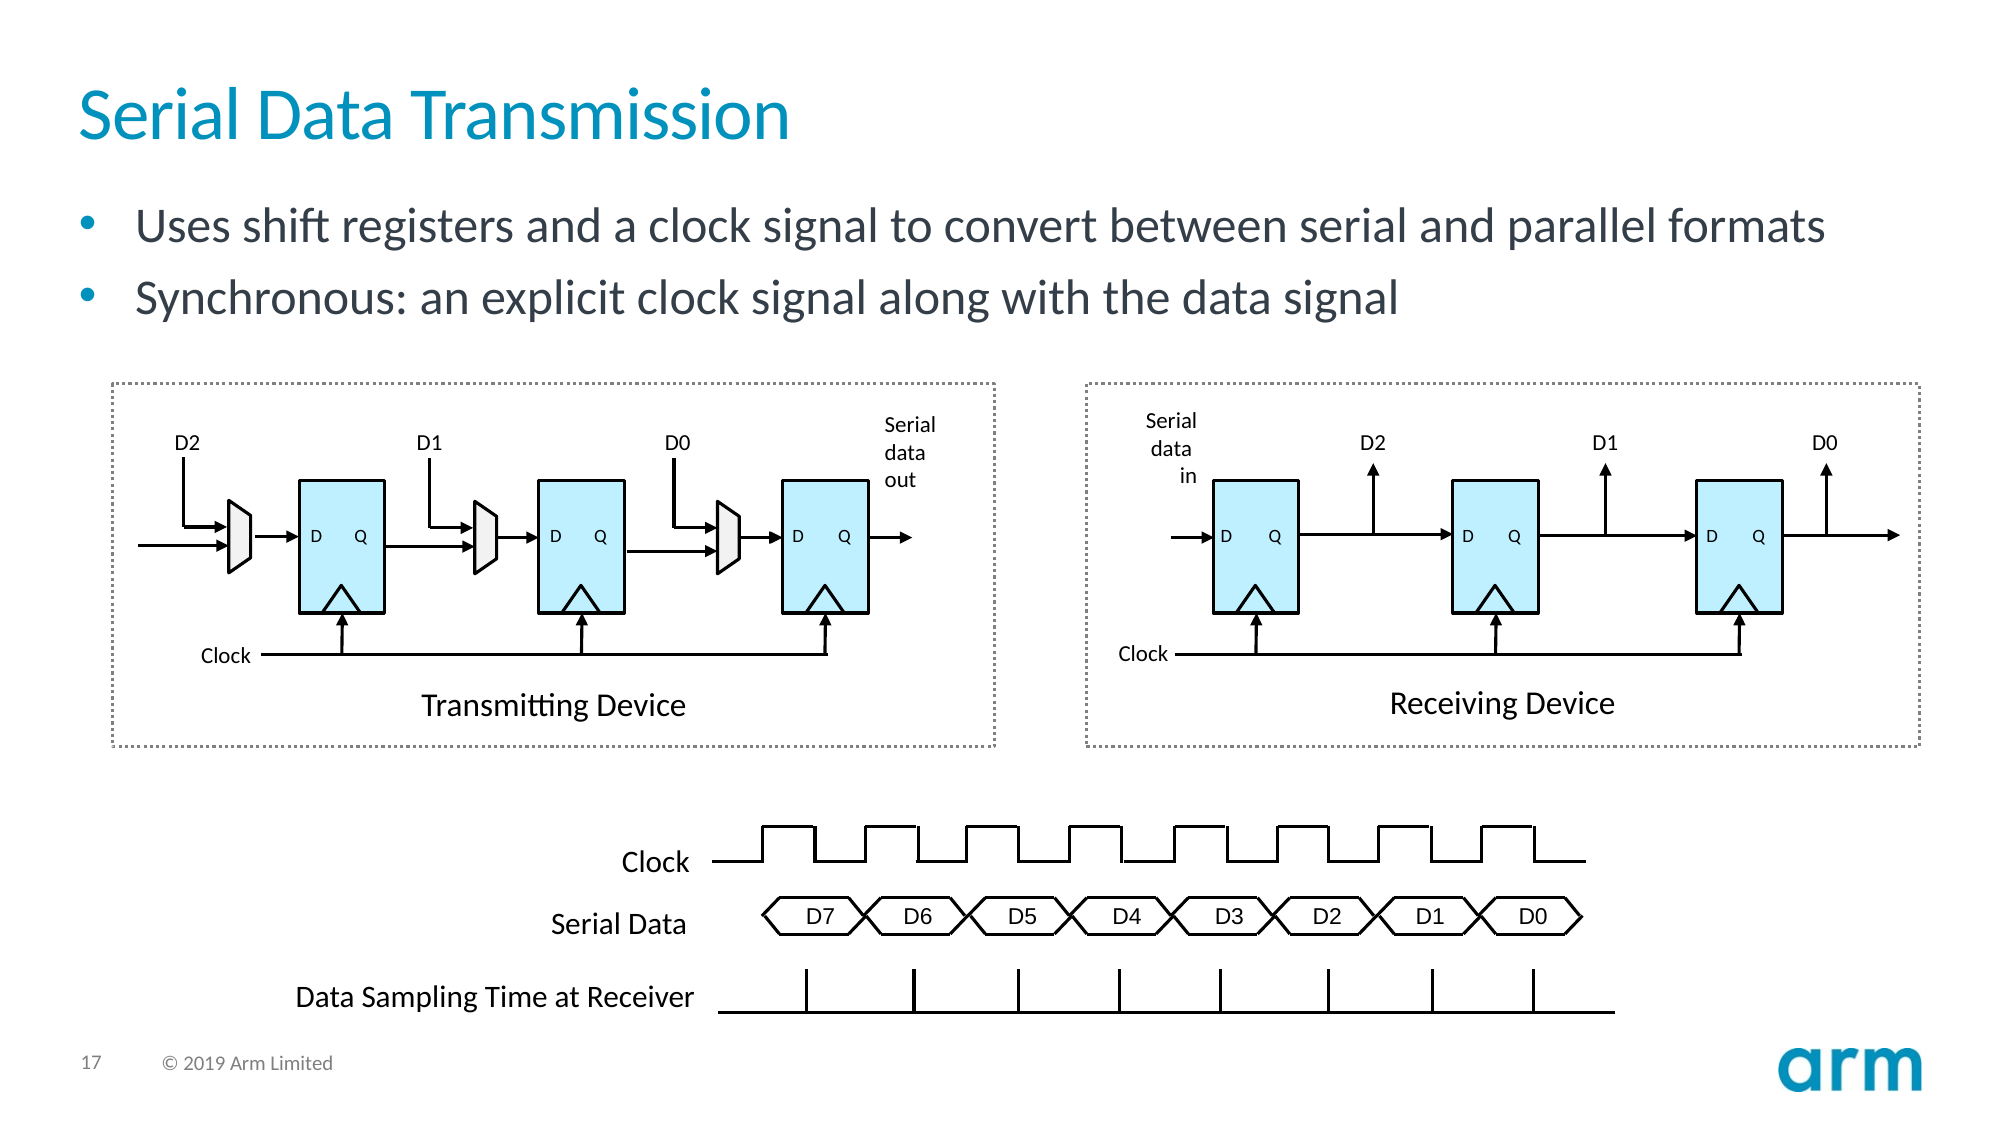

# Serial Data Transmission
Uses shift registers and a clock signal to convert between serial and parallel formats
Synchronous: an explicit clock signal along with the data signal

Serial
data
in
Serial
data
out
D2
D1
D0
D2
D1
D0

D
Q
D
Q
D
Q
D
Q
D
Q
D
Q

Clock
Clock
Receiving Device
Transmitting Device
D7
D6
D5
D4
D3
D2
D1
D0
Data Sampling Time at Receiver
Clock
Serial Data